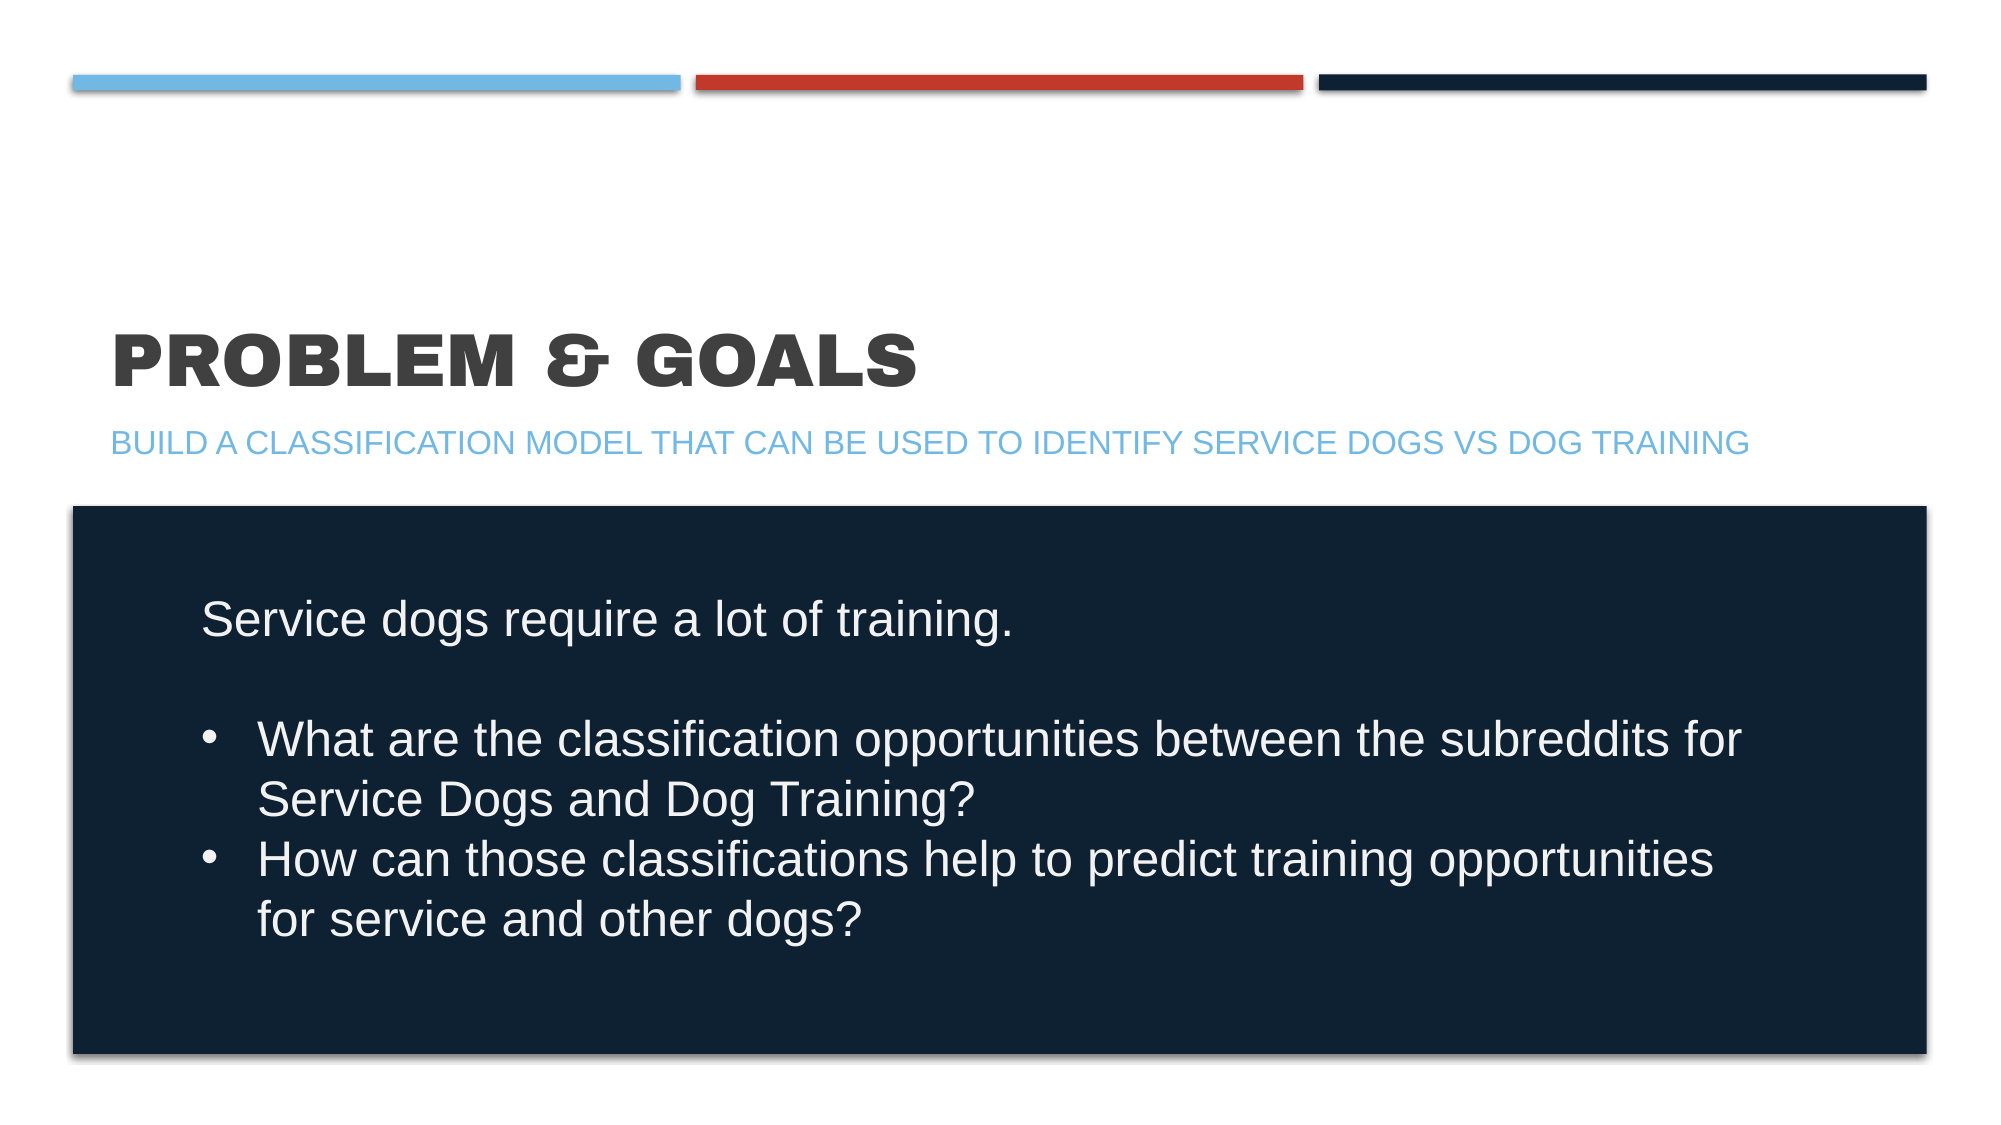

# Problem & Goals
Build a classification model that can be used to identify Service Dogs vs Dog Training
Service dogs require a lot of training.

What are the classification opportunities between the subreddits for Service Dogs and Dog Training?
How can those classifications help to predict training opportunities for service and other dogs?